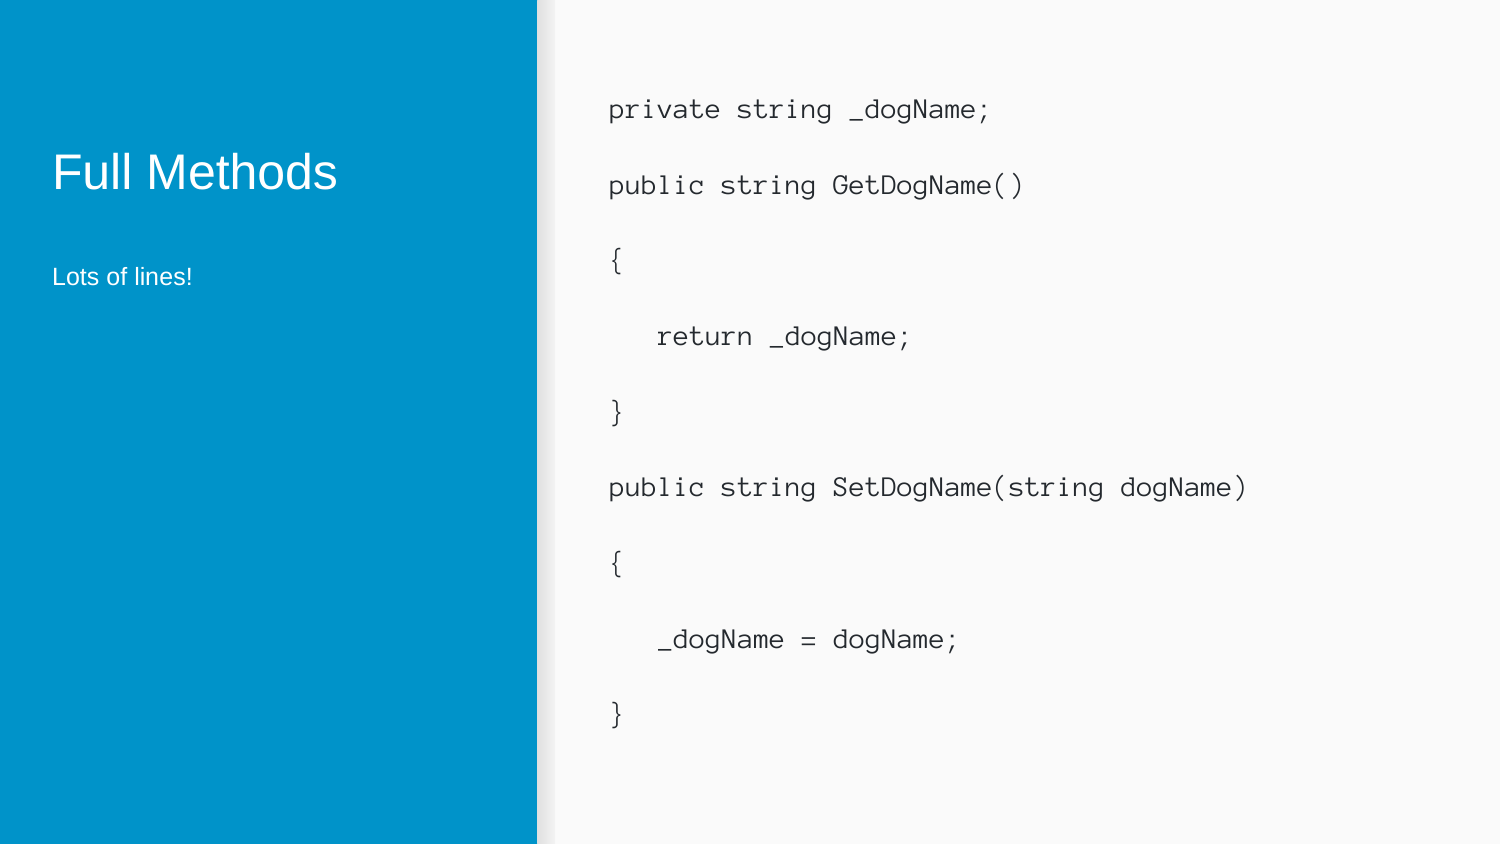

# Full Methods
private string _dogName;
public string GetDogName()
{
   return _dogName;
}
public string SetDogName(string dogName)
{
   _dogName = dogName;
}

Lots of lines!